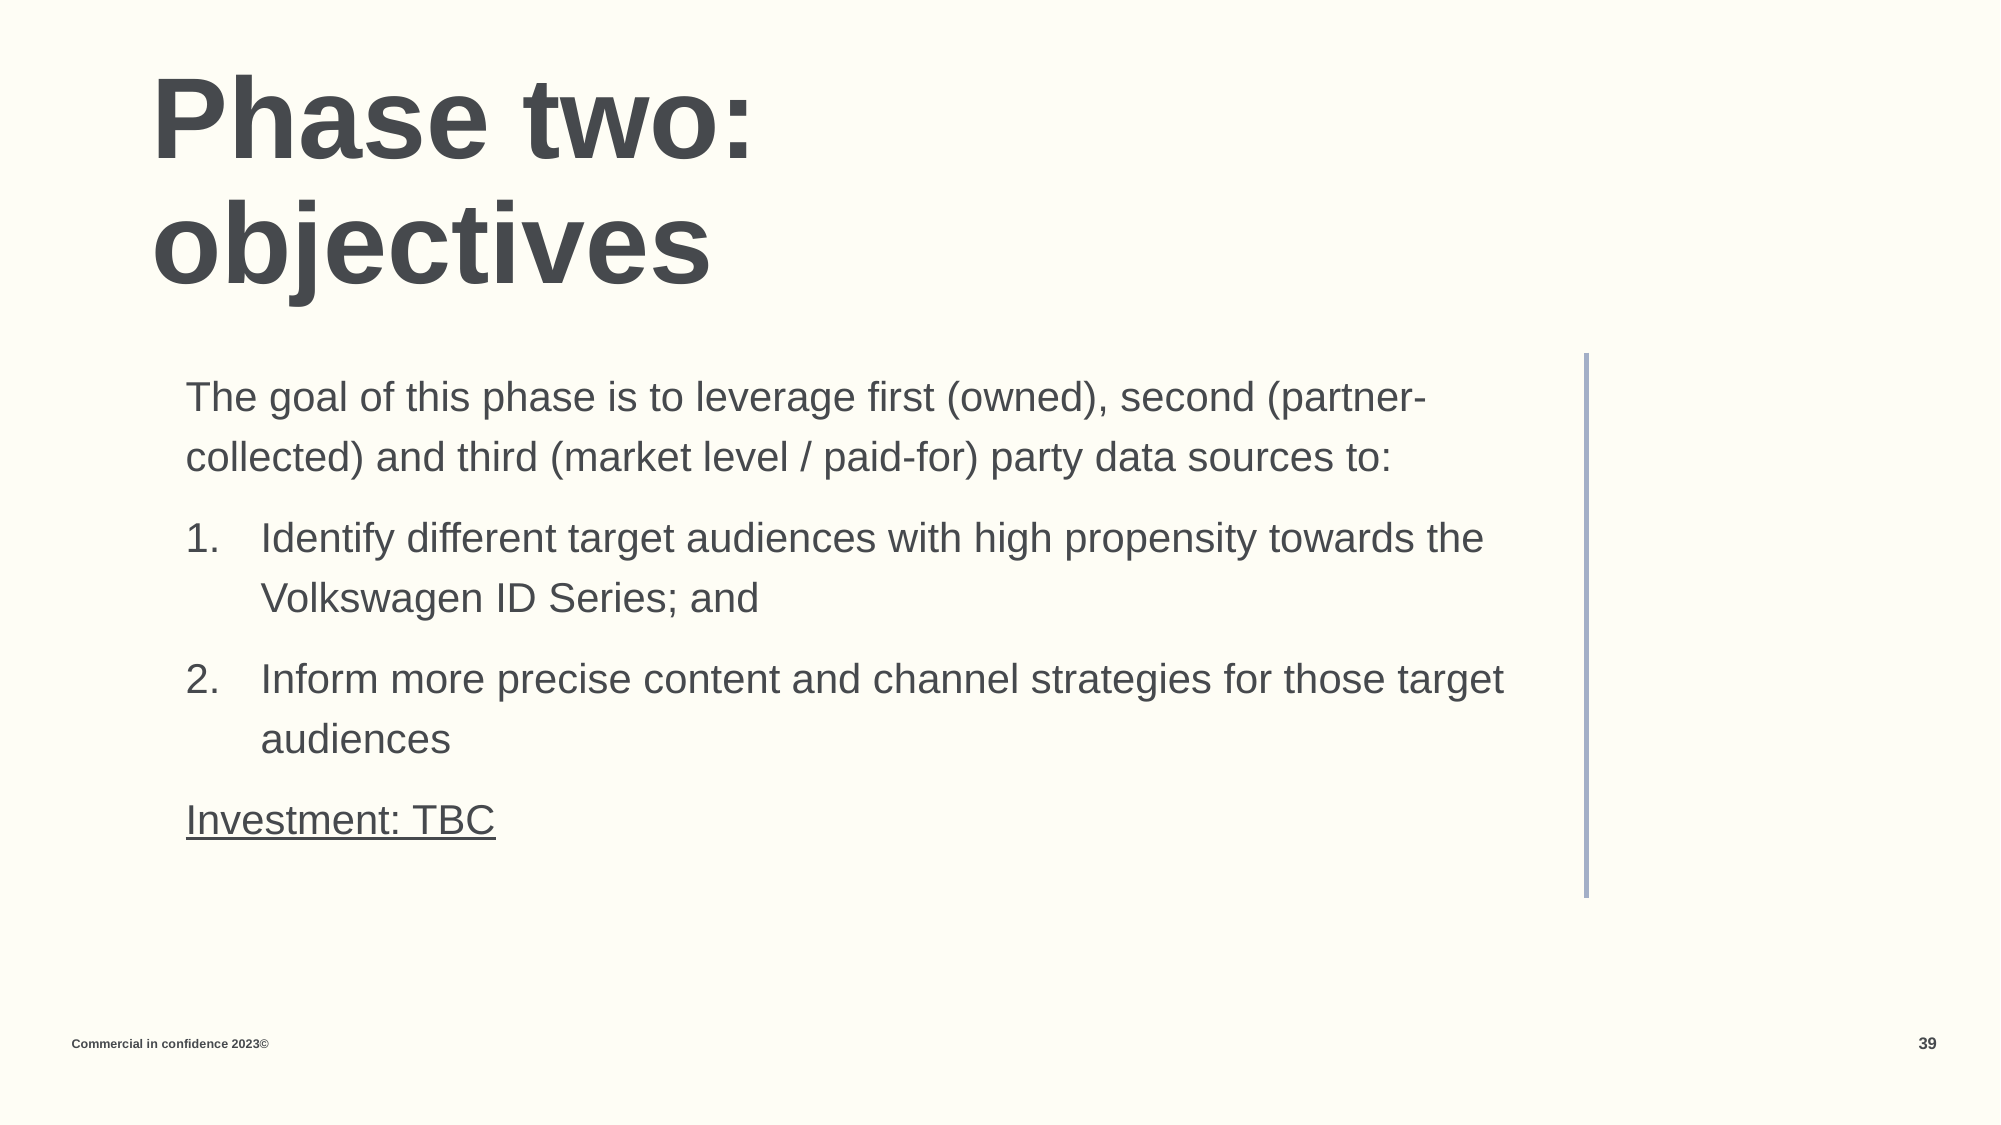

# Phase two: objectives
The goal of this phase is to leverage first (owned), second (partner-collected) and third (market level / paid-for) party data sources to:
Identify different target audiences with high propensity towards the Volkswagen ID Series; and
Inform more precise content and channel strategies for those target audiences
Investment: TBC

Commercial in confidence 2023©
39